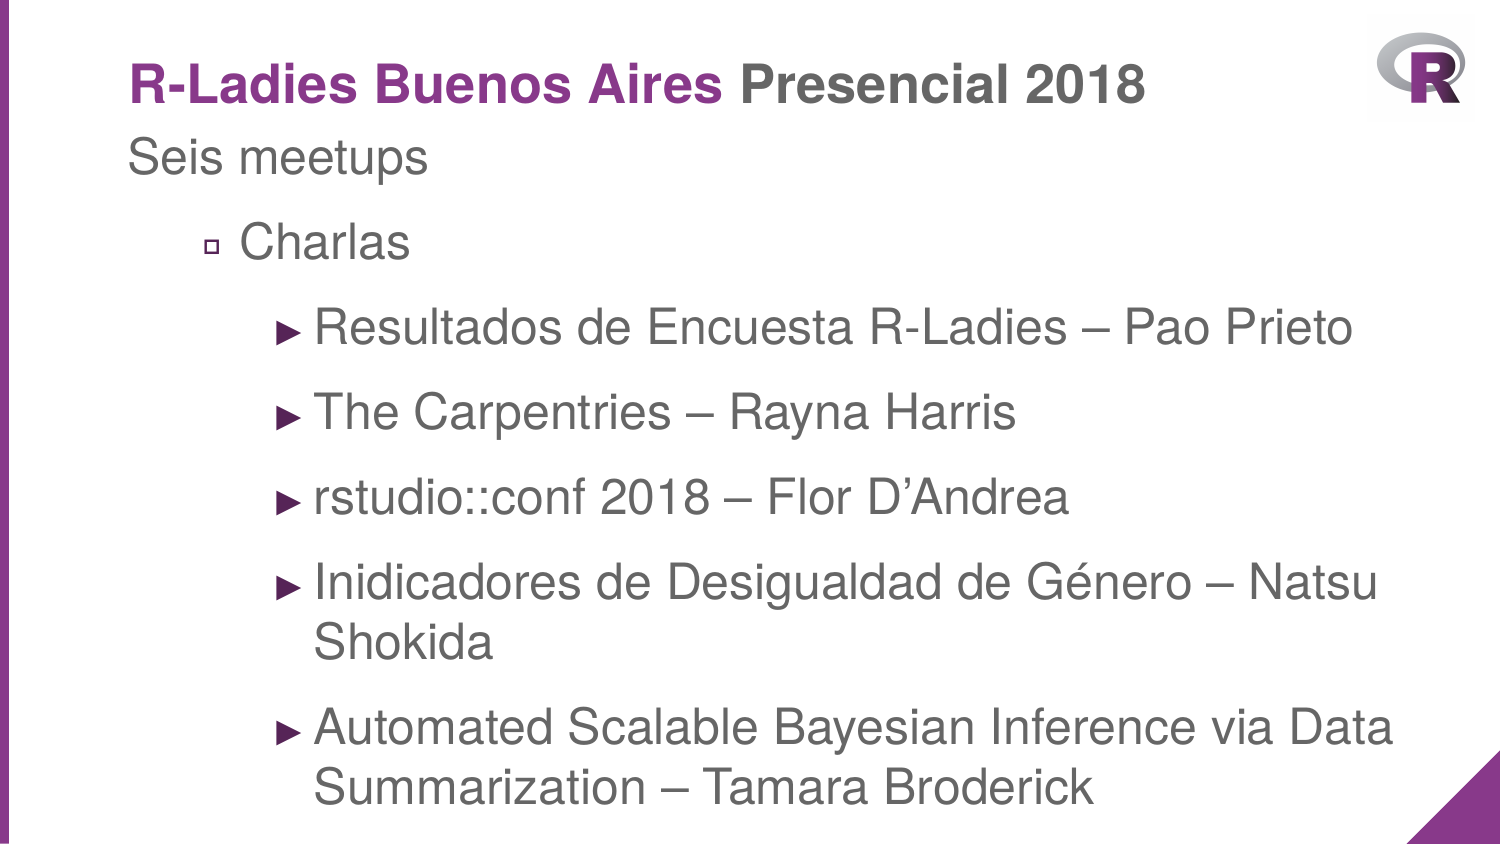

# R-Ladies Buenos Aires Presencial 2018
Seis meetups
Charlas
Resultados de Encuesta R-Ladies – Pao Prieto
The Carpentries – Rayna Harris
rstudio::conf 2018 – Flor D’Andrea
Inidicadores de Desigualdad de Género – Natsu Shokida
Automated Scalable Bayesian Inference via Data Summarization – Tamara Broderick